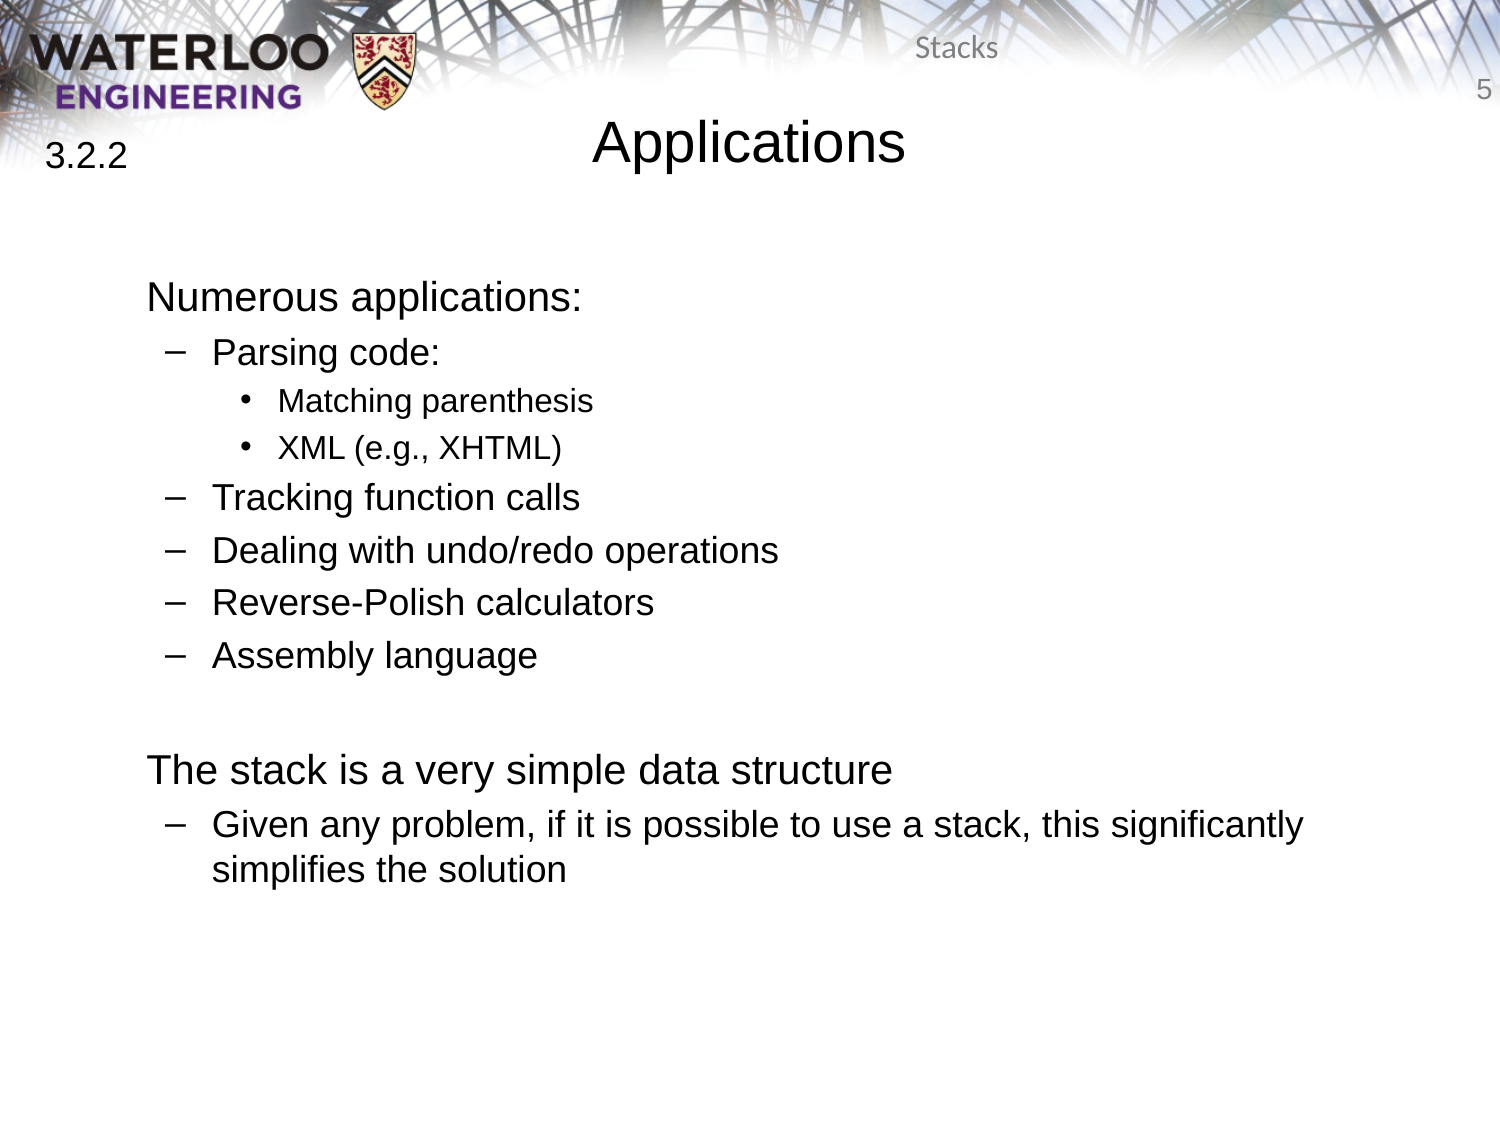

# Applications
3.2.2
	Numerous applications:
Parsing code:
Matching parenthesis
XML (e.g., XHTML)
Tracking function calls
Dealing with undo/redo operations
Reverse-Polish calculators
Assembly language

	The stack is a very simple data structure
Given any problem, if it is possible to use a stack, this significantly simplifies the solution